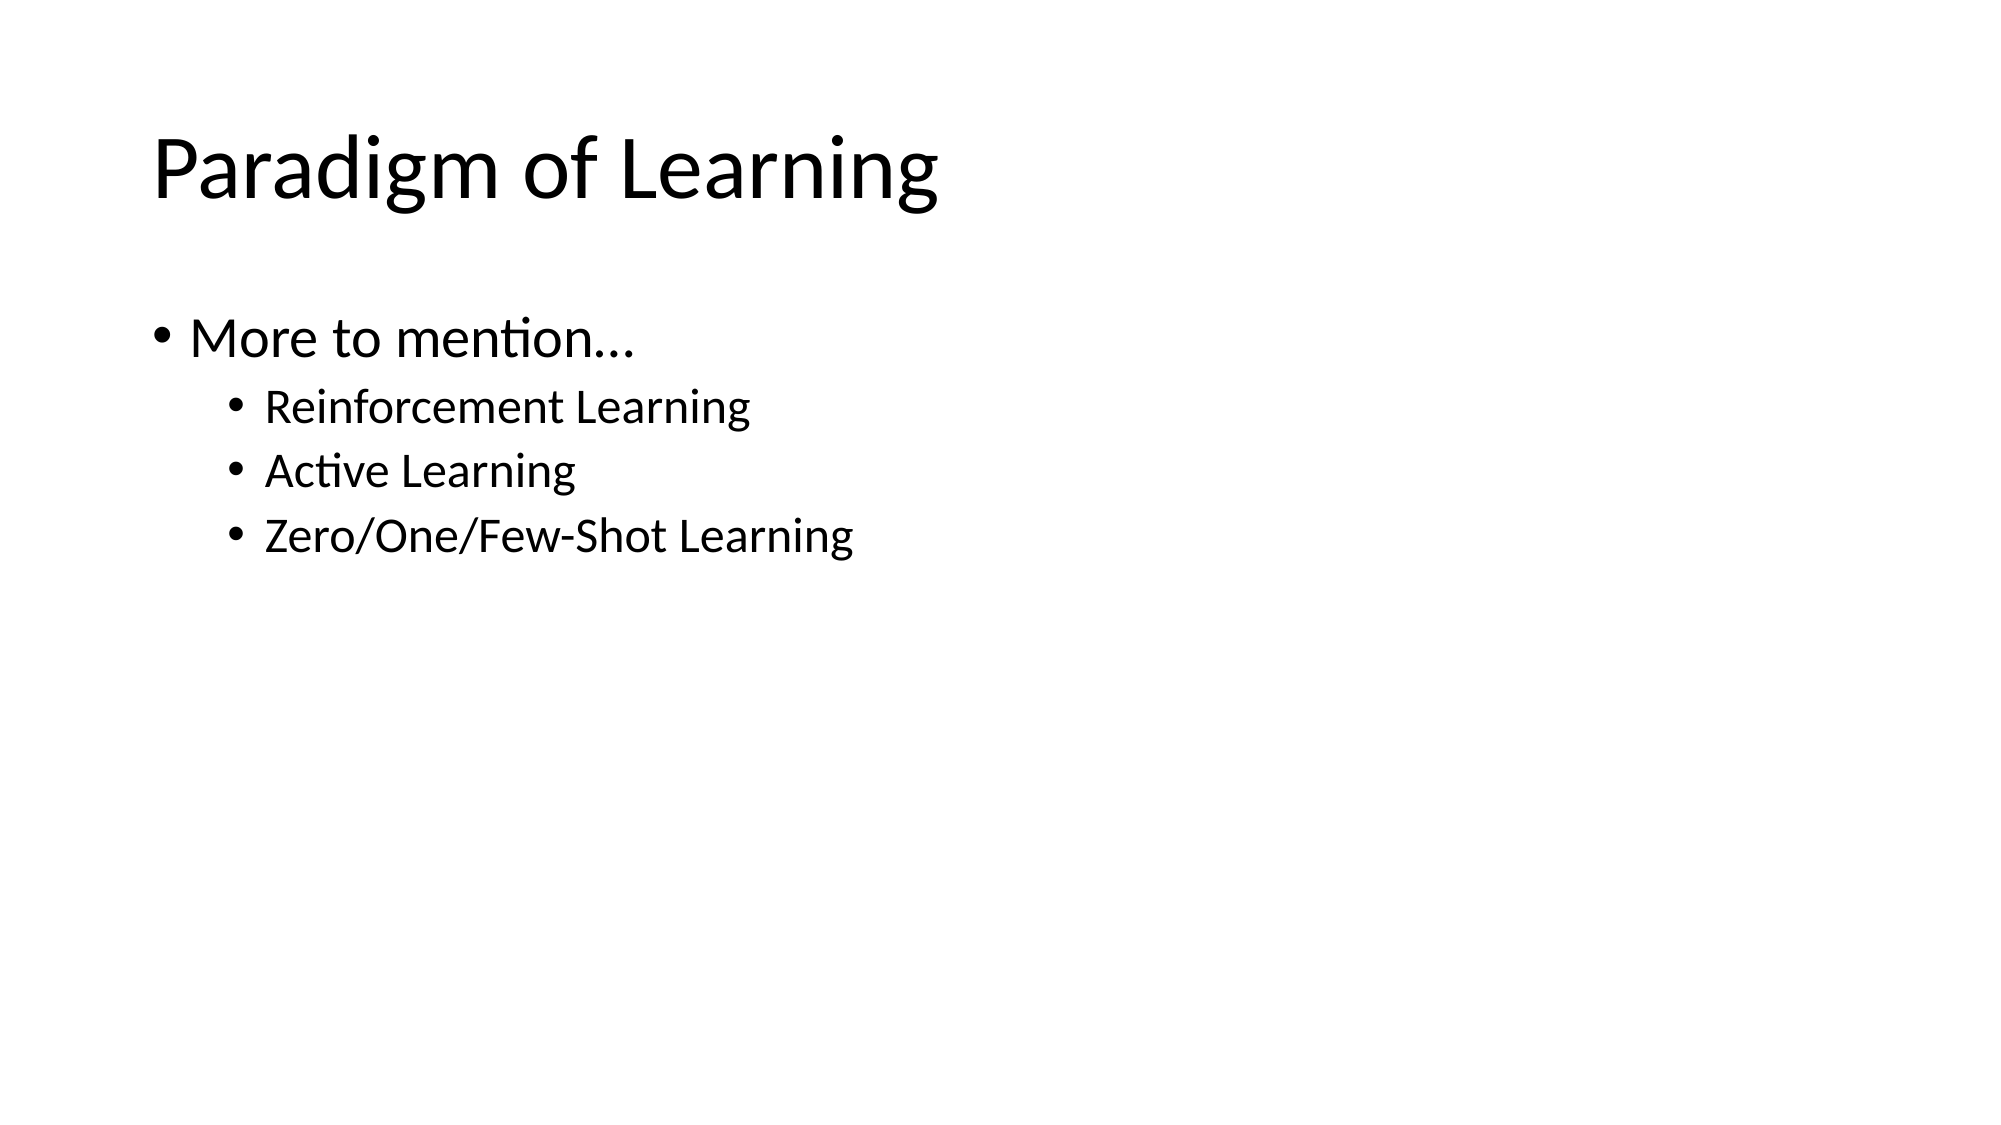

# Paradigm of Learning
More to mention…
Reinforcement Learning
Active Learning
Zero/One/Few-Shot Learning